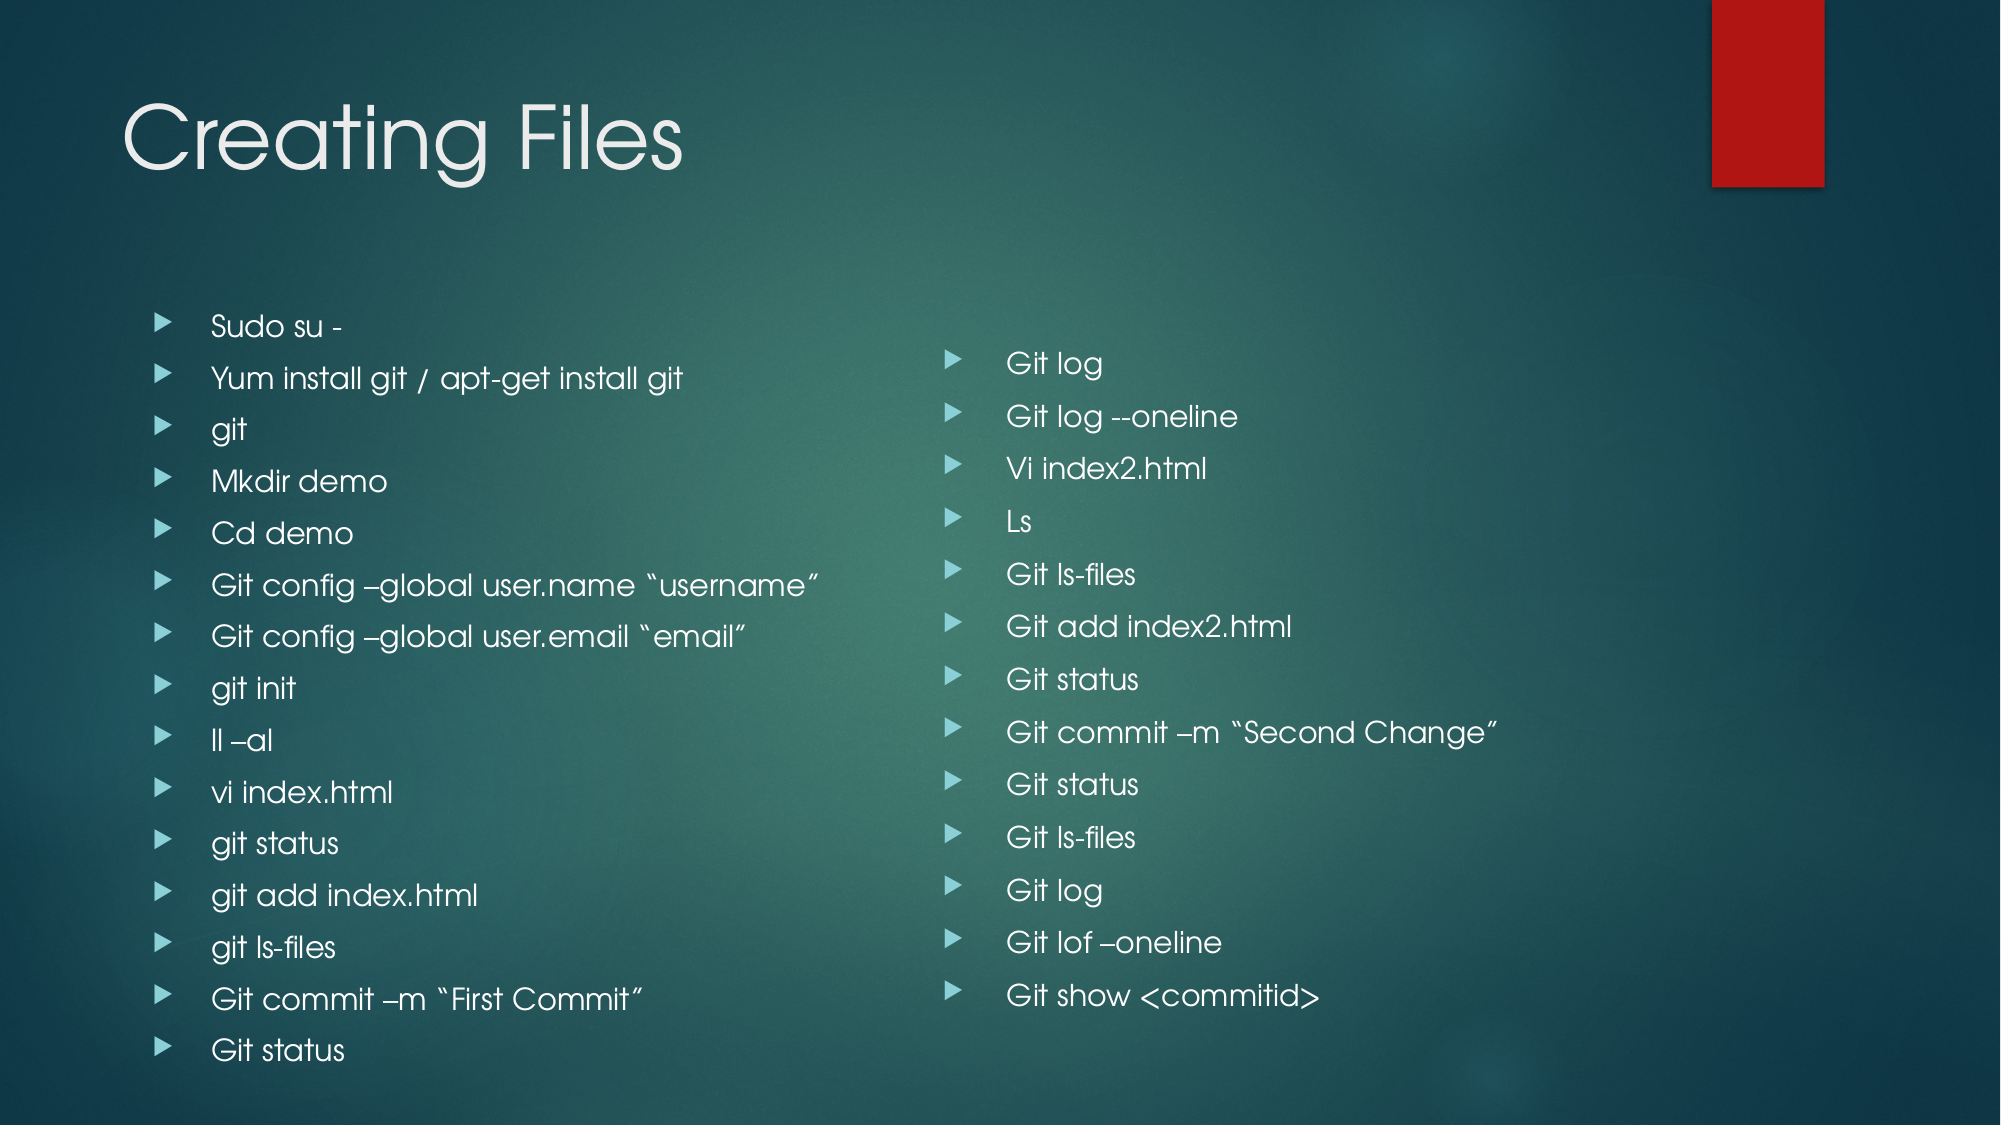

# Creating Files
Sudo su -
Yum install git / apt-get install git
git
Mkdir demo
Cd demo
Git config –global user.name “username”
Git config –global user.email “email”
git init
ll –al
vi index.html
git status
git add index.html
git ls-files
Git commit –m “First Commit”
Git status
Git log
Git log --oneline
Vi index2.html
Ls
Git ls-files
Git add index2.html
Git status
Git commit –m “Second Change”
Git status
Git ls-files
Git log
Git lof –oneline
Git show <commitid>